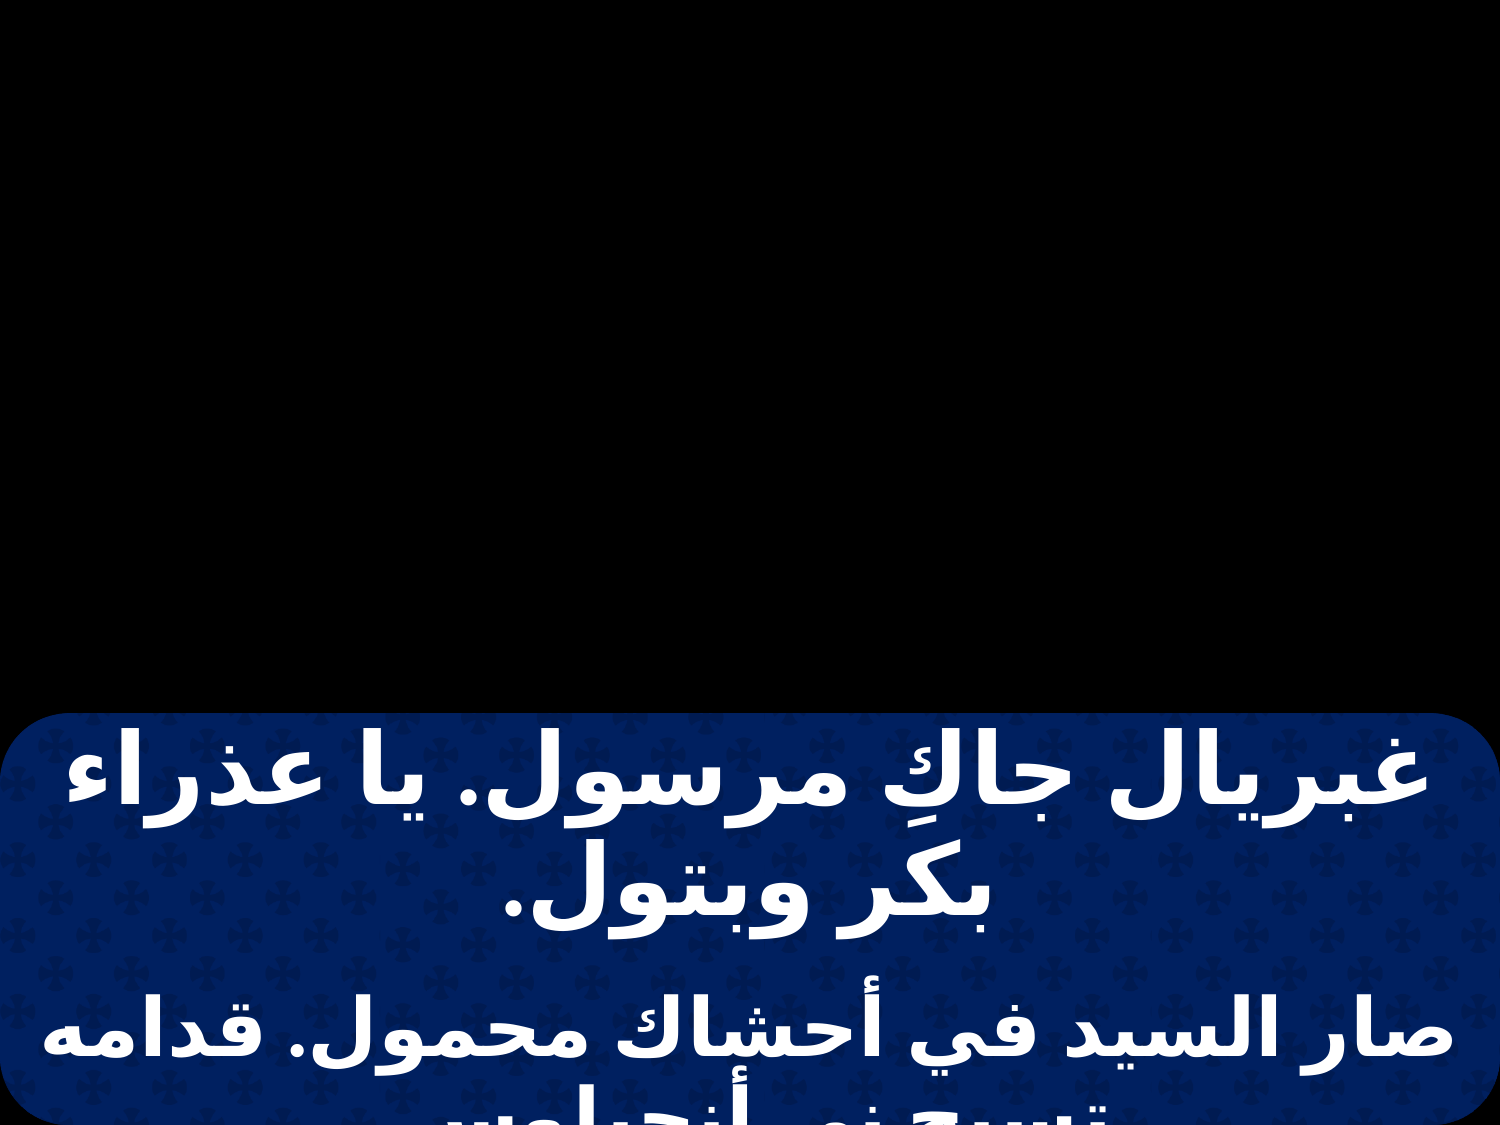

| غبريال جاكِ مرسول. يا عذراء بكر وبتول. |
| --- |
|  |
| صار السيد في أحشاك محمول. قدامه تسبح ني أنجيلوس. |